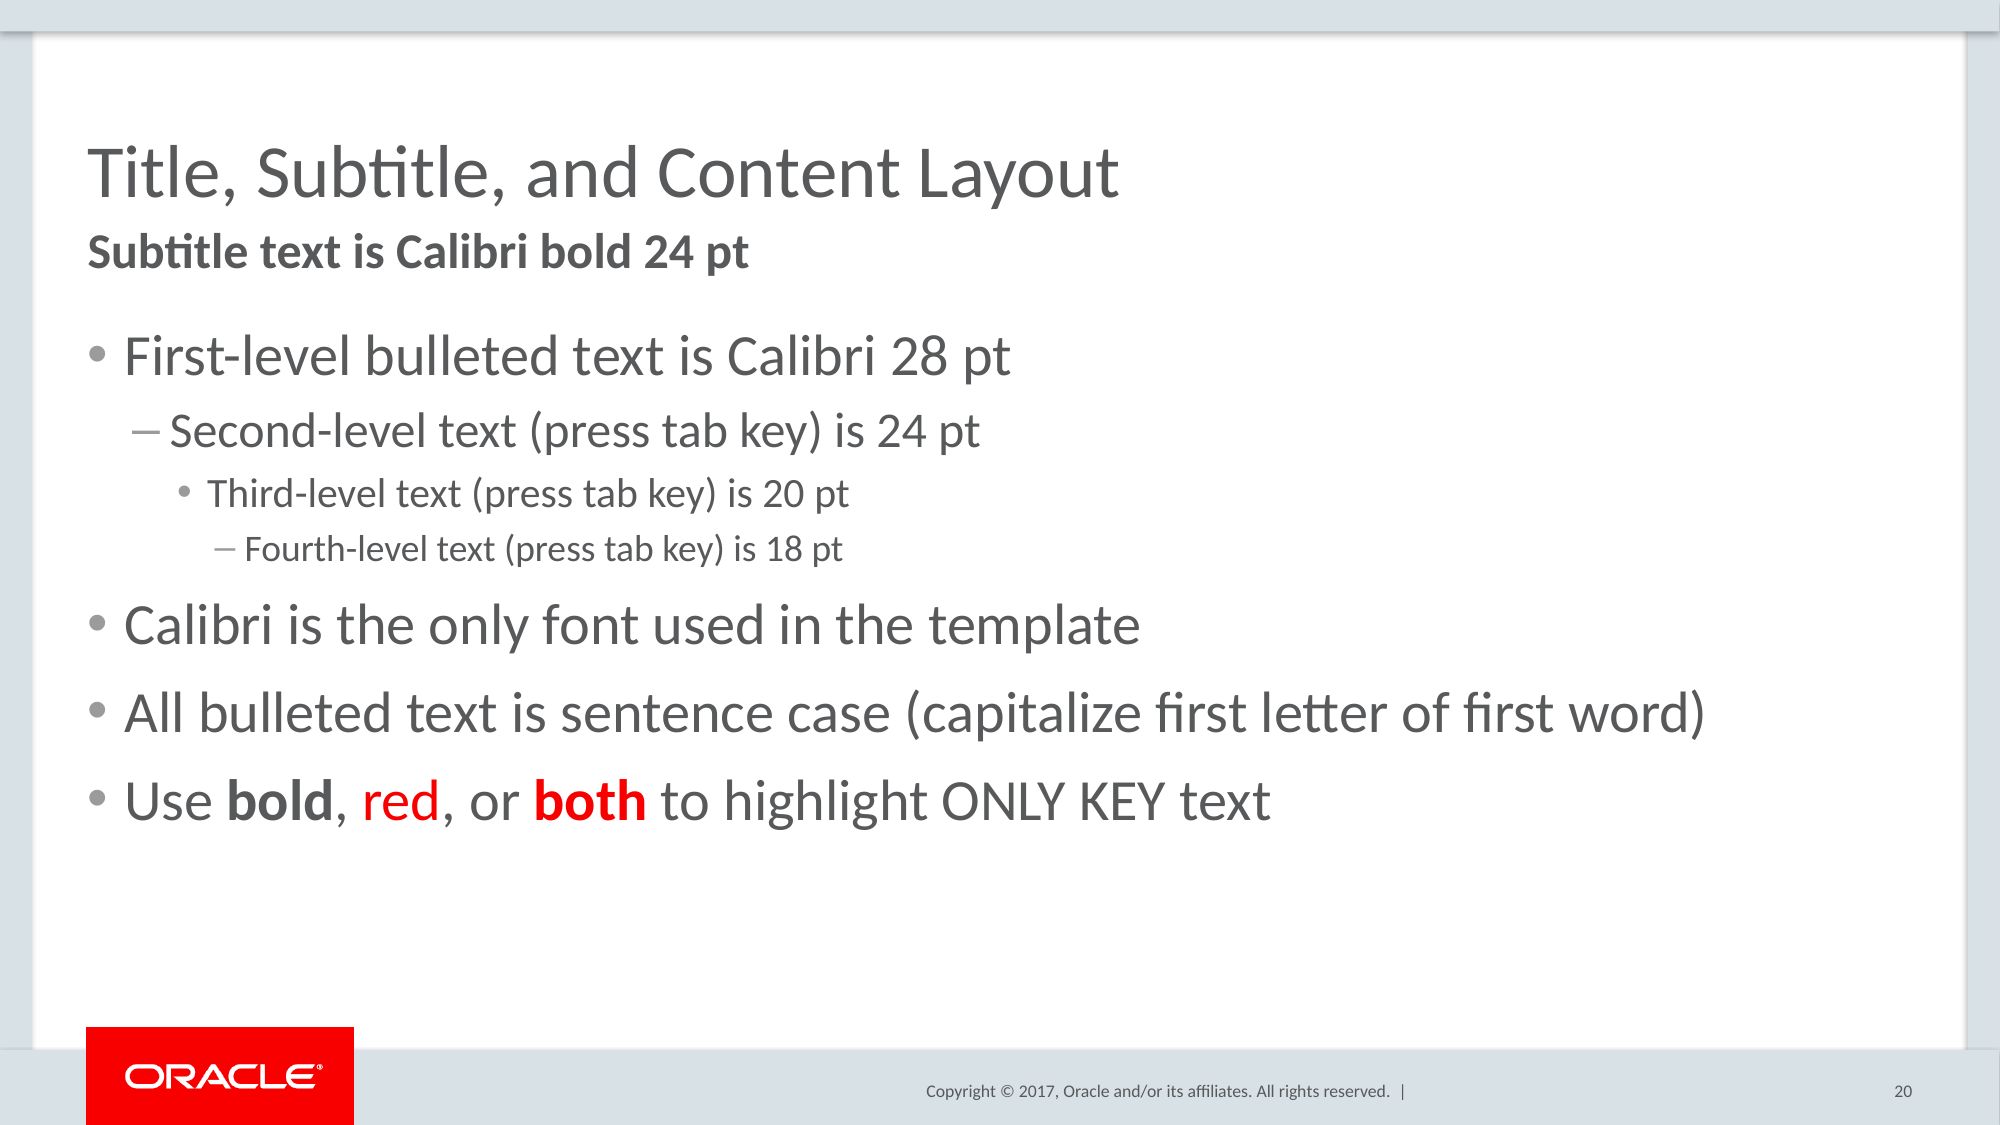

# Title, Subtitle, and Content Layout
Subtitle text is Calibri bold 24 pt
First-level bulleted text is Calibri 28 pt
Second-level text (press tab key) is 24 pt
Third-level text (press tab key) is 20 pt
Fourth-level text (press tab key) is 18 pt
Calibri is the only font used in the template
All bulleted text is sentence case (capitalize first letter of first word)
Use bold, red, or both to highlight ONLY KEY text
20